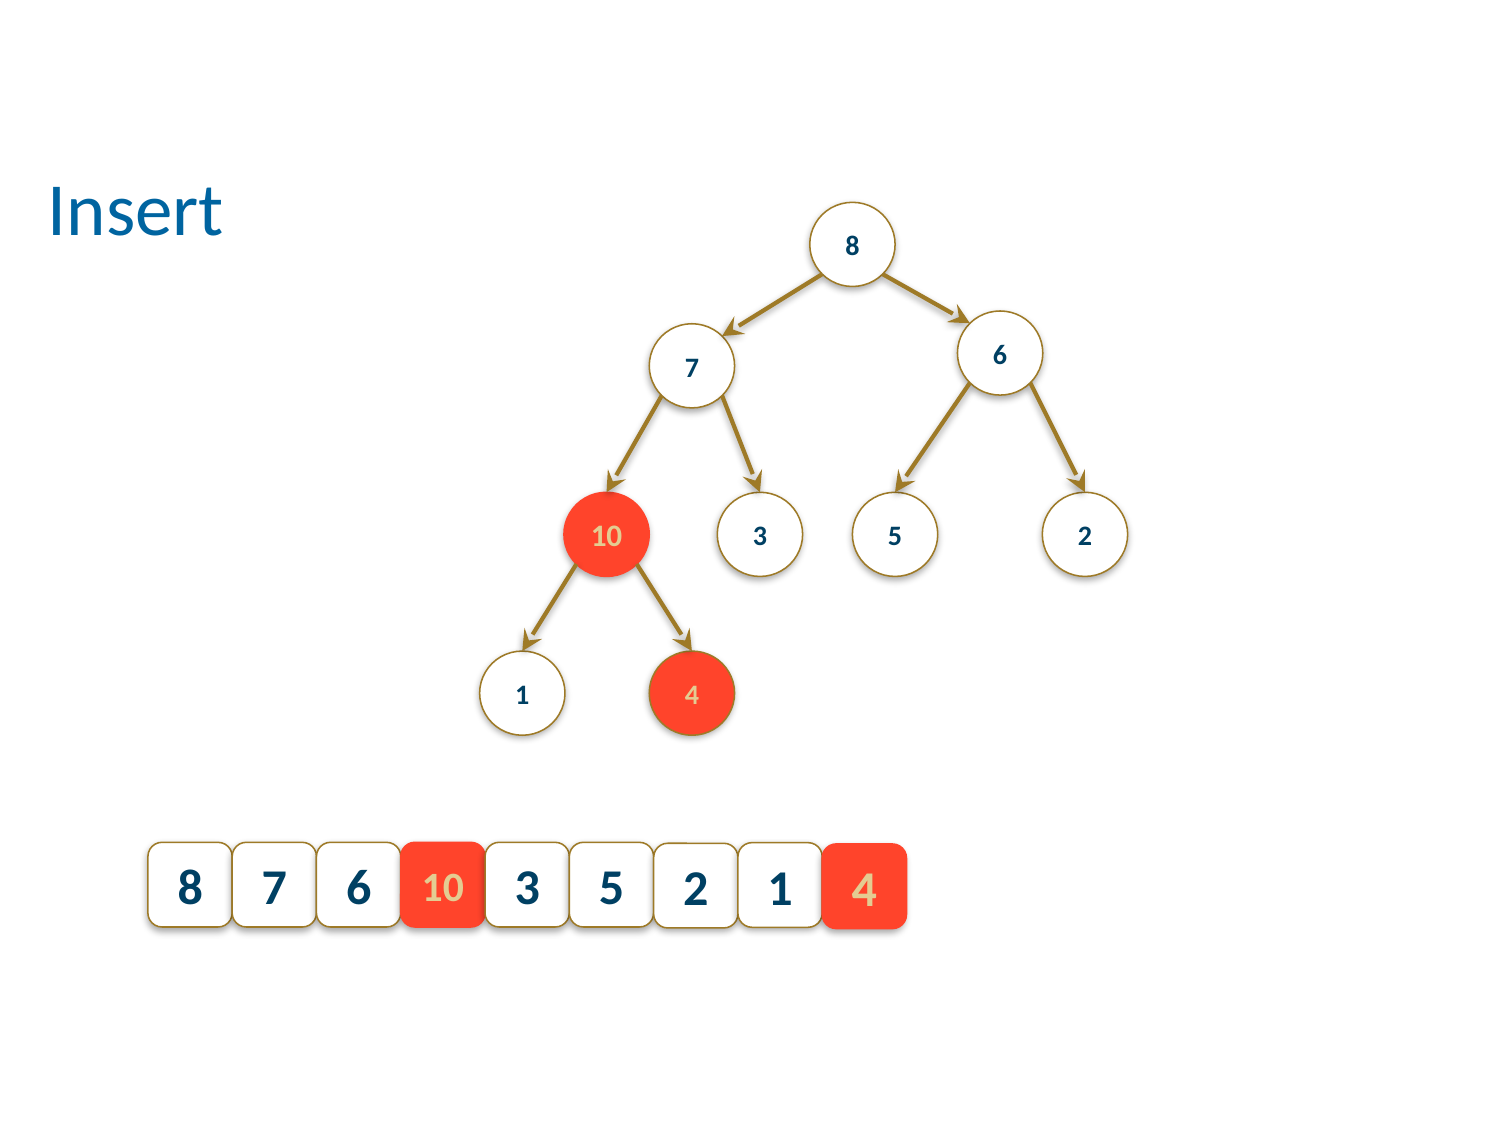

Insert
8
6
7
5
2
10
3
1
4
8
7
6
10
3
5
1
2
4